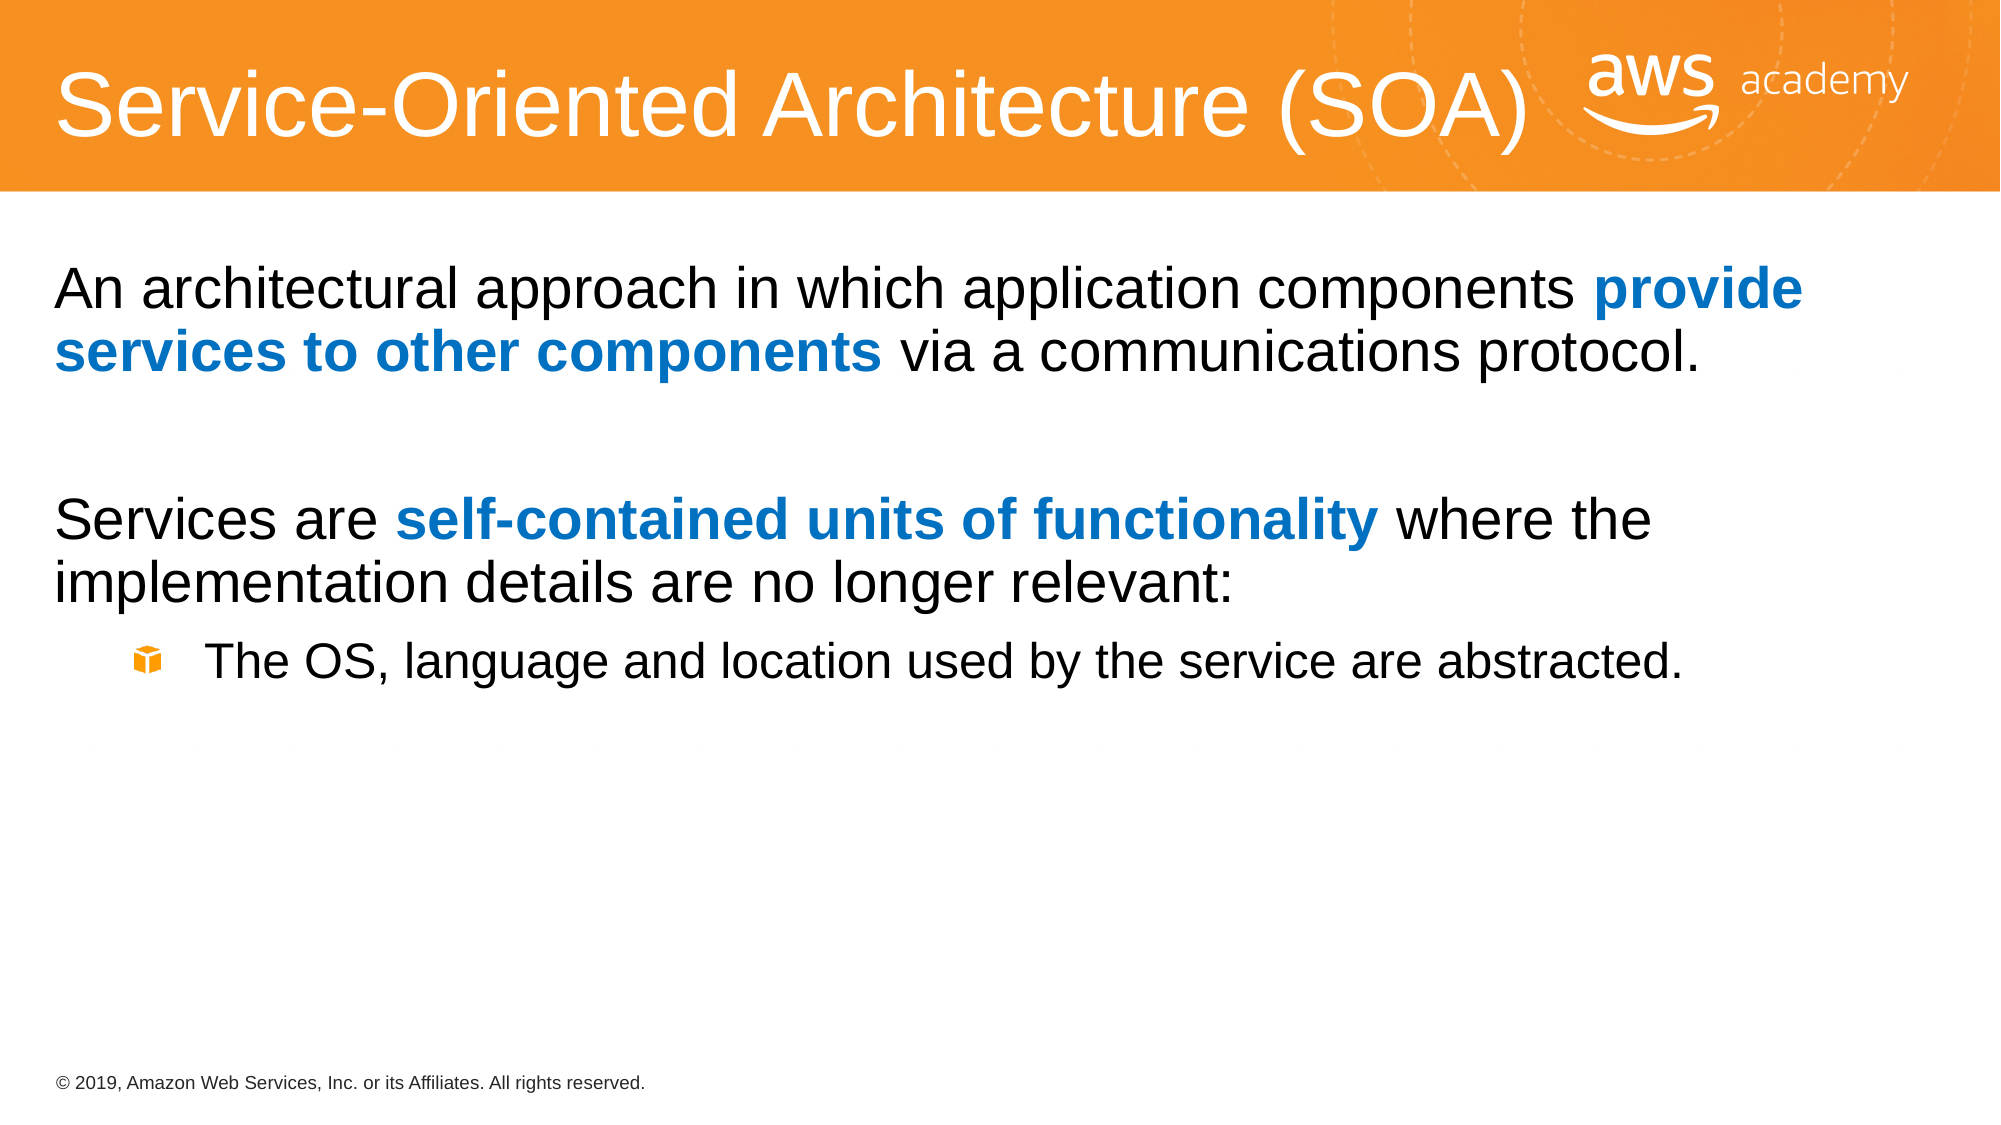

# Service-Oriented Architecture (SOA)
An architectural approach in which application components provide services to other components via a communications protocol.

Services are self-contained units of functionality where the implementation details are no longer relevant:
The OS, language and location used by the service are abstracted.